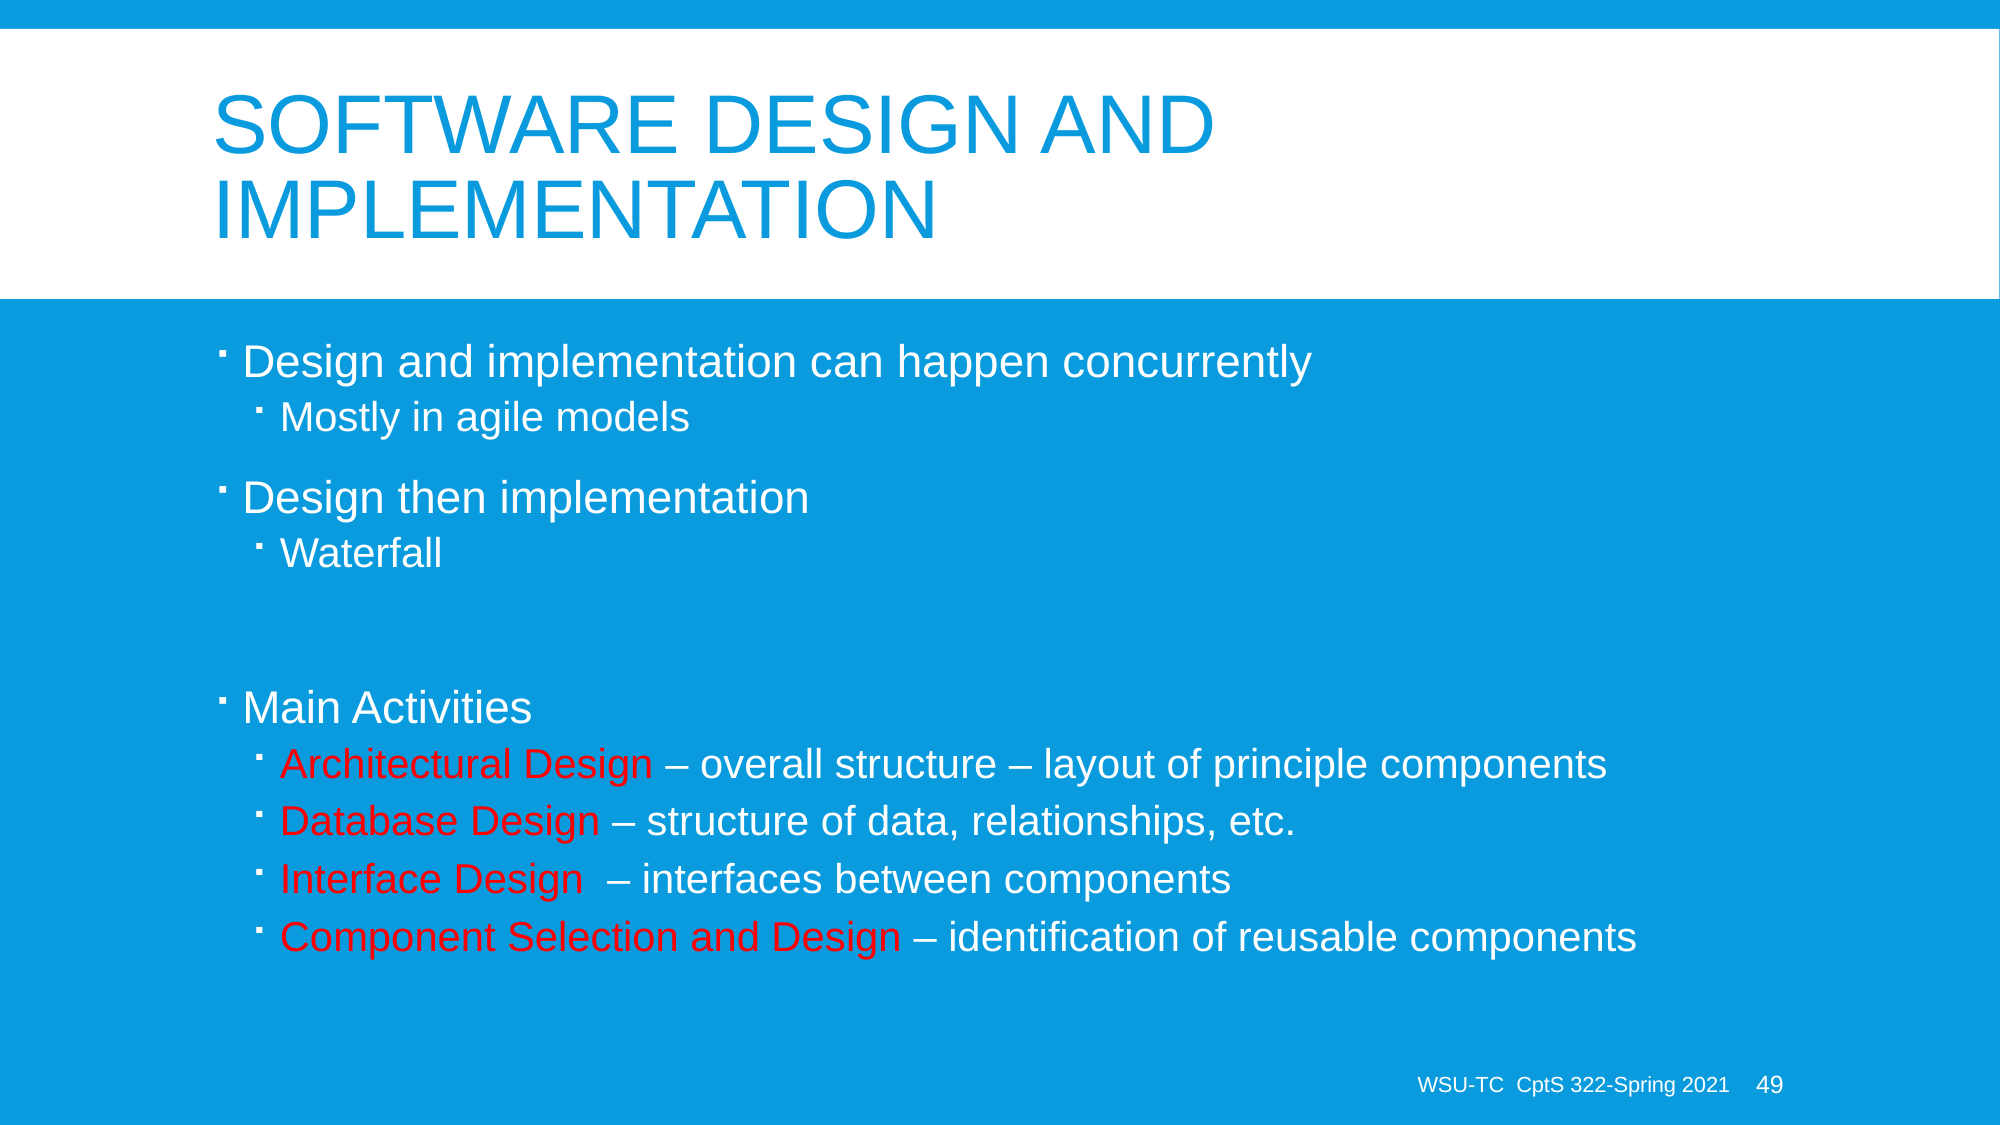

# Software Design and Implementation
Design and implementation can happen concurrently
Mostly in agile models
Design then implementation
Waterfall

Main Activities
Architectural Design – overall structure – layout of principle components
Database Design – structure of data, relationships, etc.
Interface Design  – interfaces between components
Component Selection and Design – identification of reusable components

WSU-TC  CptS 322-Spring 2021
49